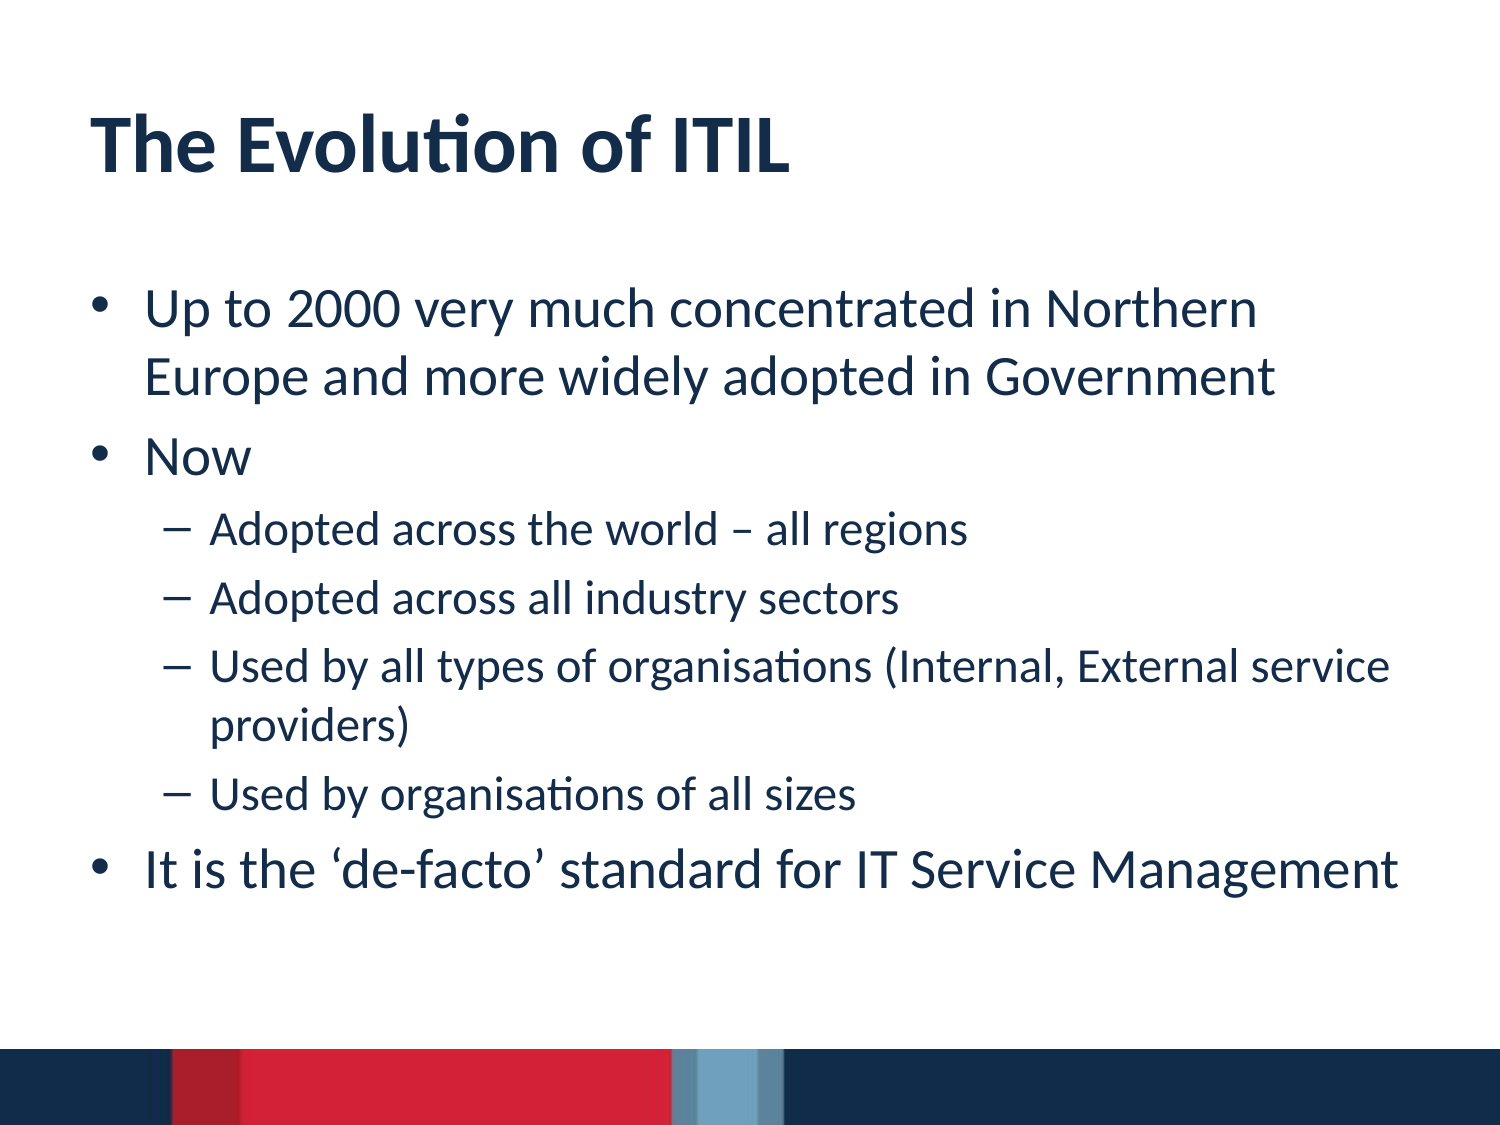

# The Evolution of ITIL
Up to 2000 very much concentrated in Northern Europe and more widely adopted in Government
Now
Adopted across the world – all regions
Adopted across all industry sectors
Used by all types of organisations (Internal, External service providers)
Used by organisations of all sizes
It is the ‘de-facto’ standard for IT Service Management